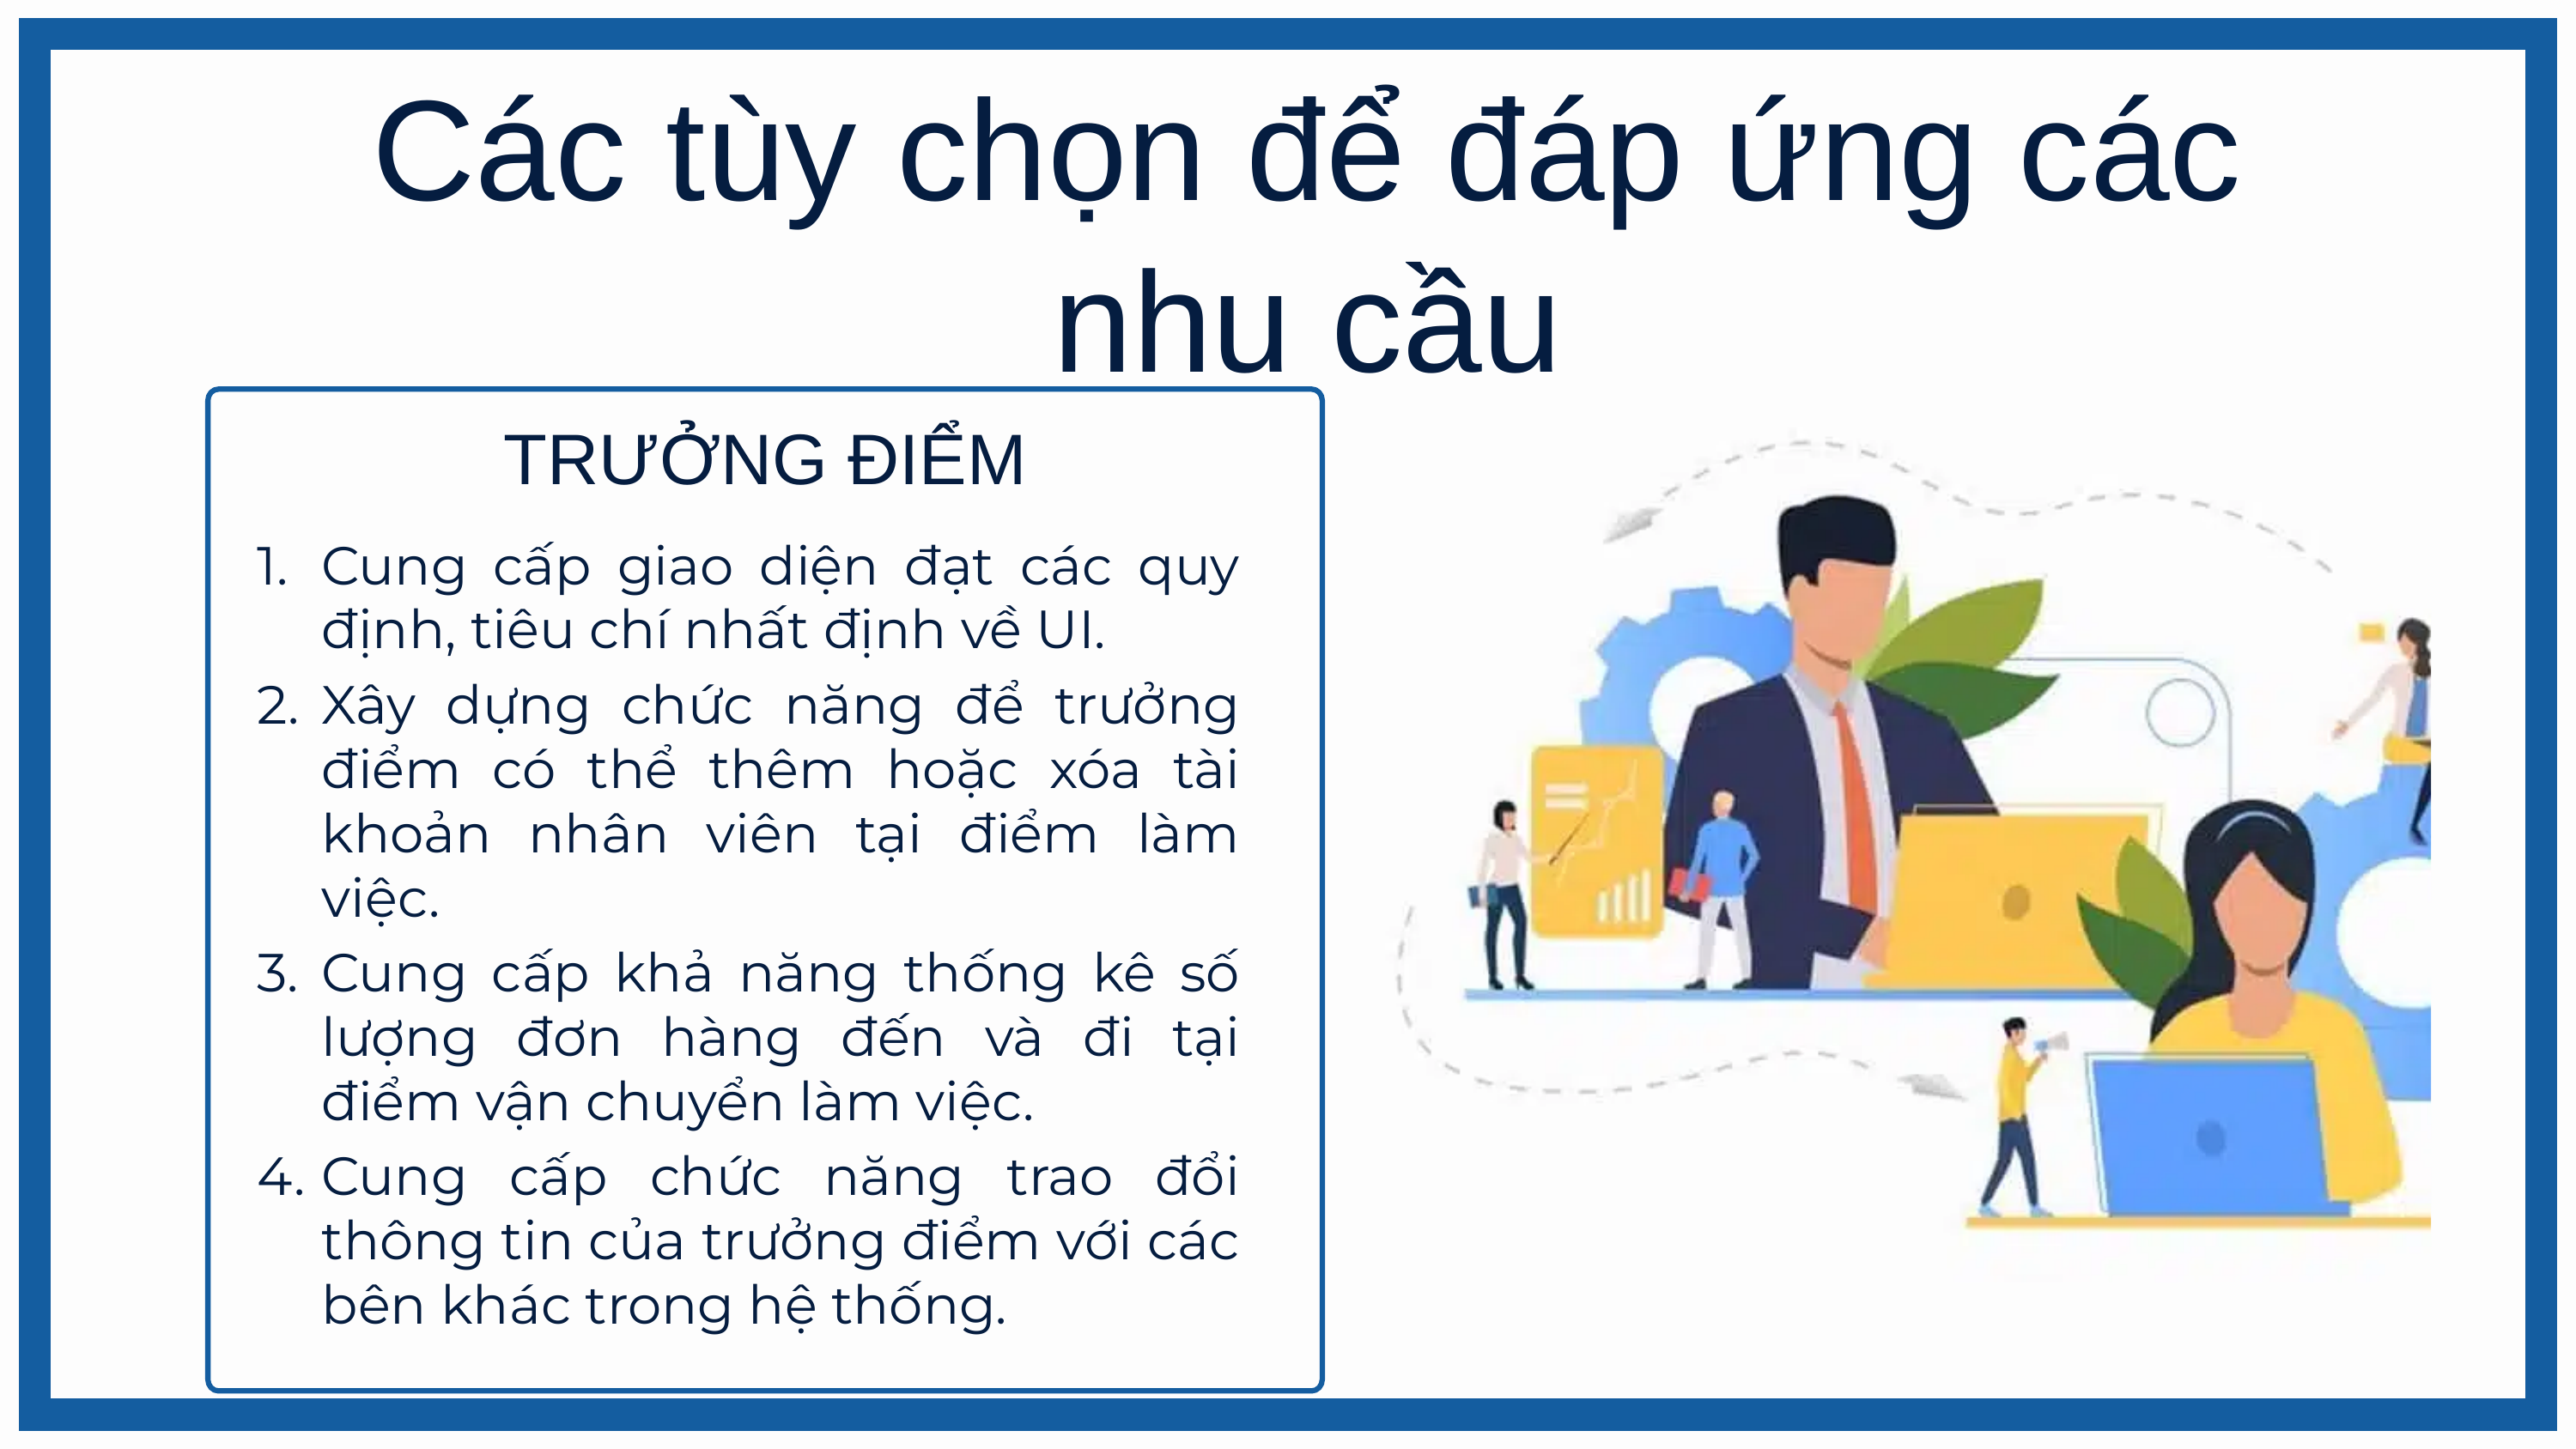

Các tùy chọn để đáp ứng các nhu cầu

TRƯỞNG ĐIỂM
Cung cấp giao diện đạt các quy định, tiêu chí nhất định về UI.
Xây dựng chức năng để trưởng điểm có thể thêm hoặc xóa tài khoản nhân viên tại điểm làm việc.
Cung cấp khả năng thống kê số lượng đơn hàng đến và đi tại điểm vận chuyển làm việc.
Cung cấp chức năng trao đổi thông tin của trưởng điểm với các bên khác trong hệ thống.